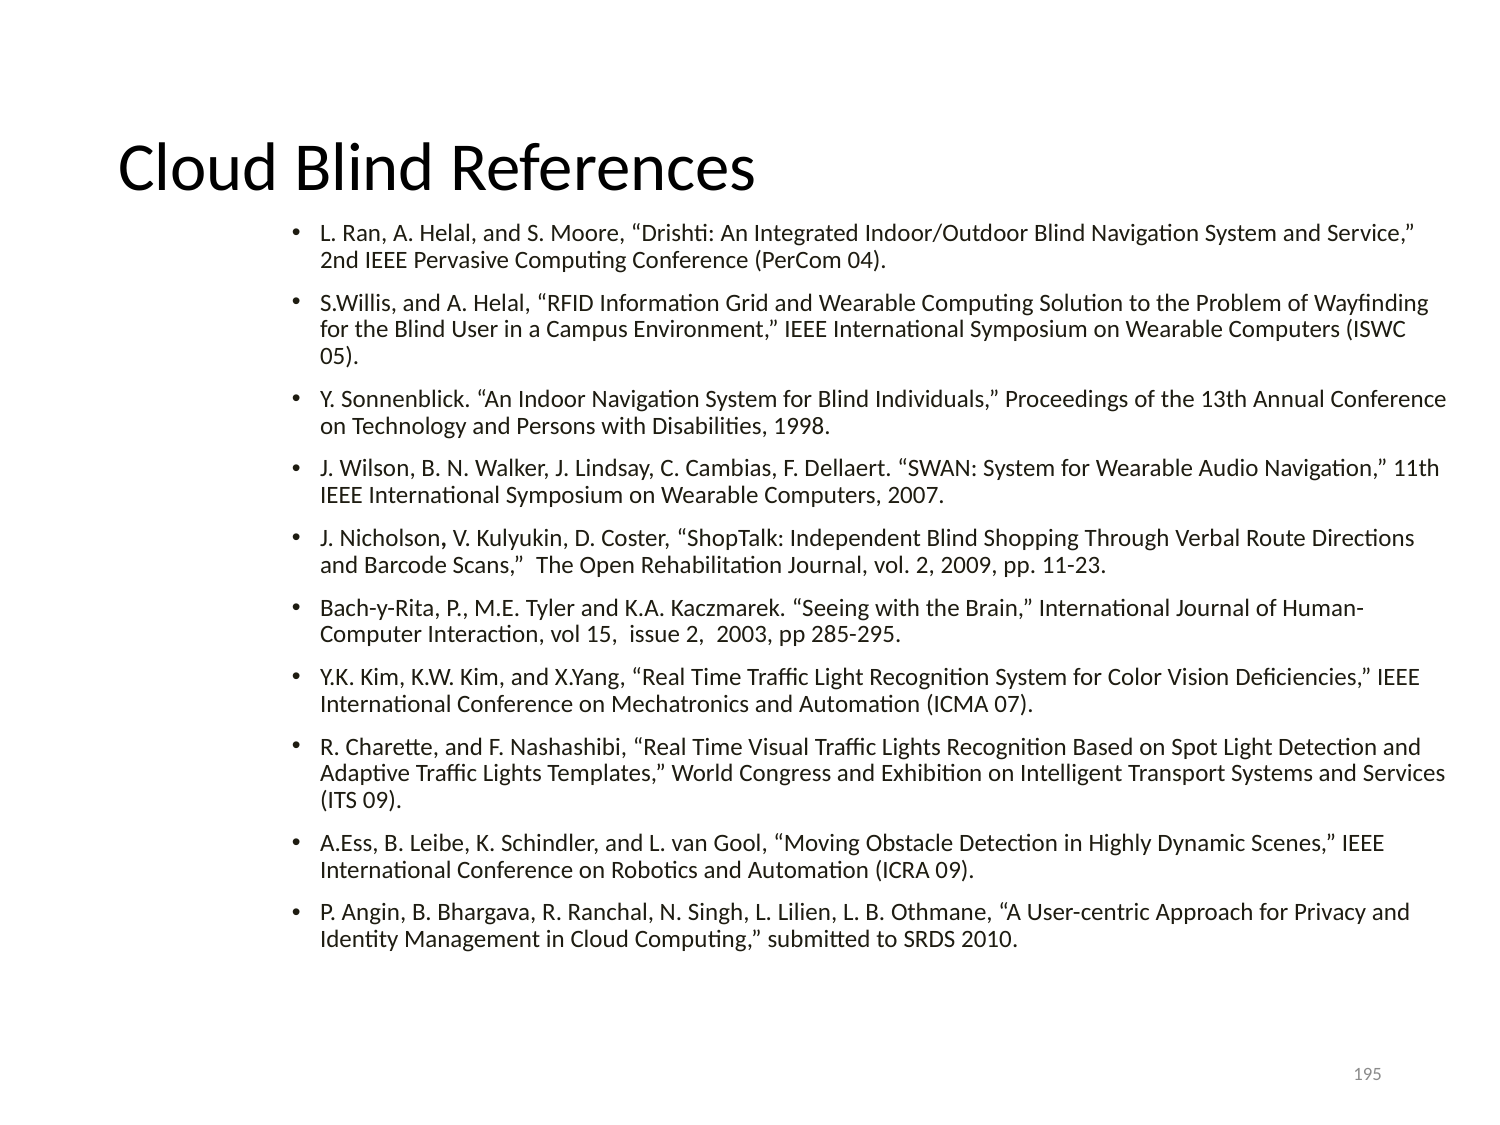

# Cloud Blind References
L. Ran, A. Helal, and S. Moore, “Drishti: An Integrated Indoor/Outdoor Blind Navigation System and Service,” 2nd IEEE Pervasive Computing Conference (PerCom 04).
S.Willis, and A. Helal, “RFID Information Grid and Wearable Computing Solution to the Problem of Wayfinding for the Blind User in a Campus Environment,” IEEE International Symposium on Wearable Computers (ISWC 05).
Y. Sonnenblick. “An Indoor Navigation System for Blind Individuals,” Proceedings of the 13th Annual Conference on Technology and Persons with Disabilities, 1998.
J. Wilson, B. N. Walker, J. Lindsay, C. Cambias, F. Dellaert. “SWAN: System for Wearable Audio Navigation,” 11th IEEE International Symposium on Wearable Computers, 2007.
J. Nicholson, V. Kulyukin, D. Coster, “ShopTalk: Independent Blind Shopping Through Verbal Route Directions and Barcode Scans,”  The Open Rehabilitation Journal, vol. 2, 2009, pp. 11-23.
Bach-y-Rita, P., M.E. Tyler and K.A. Kaczmarek. “Seeing with the Brain,” International Journal of Human-Computer Interaction, vol 15,  issue 2,  2003, pp 285-295.
Y.K. Kim, K.W. Kim, and X.Yang, “Real Time Traffic Light Recognition System for Color Vision Deficiencies,” IEEE International Conference on Mechatronics and Automation (ICMA 07).
R. Charette, and F. Nashashibi, “Real Time Visual Traffic Lights Recognition Based on Spot Light Detection and Adaptive Traffic Lights Templates,” World Congress and Exhibition on Intelligent Transport Systems and Services (ITS 09).
A.Ess, B. Leibe, K. Schindler, and L. van Gool, “Moving Obstacle Detection in Highly Dynamic Scenes,” IEEE International Conference on Robotics and Automation (ICRA 09).
P. Angin, B. Bhargava, R. Ranchal, N. Singh, L. Lilien, L. B. Othmane, “A User-centric Approach for Privacy and Identity Management in Cloud Computing,” submitted to SRDS 2010.

195